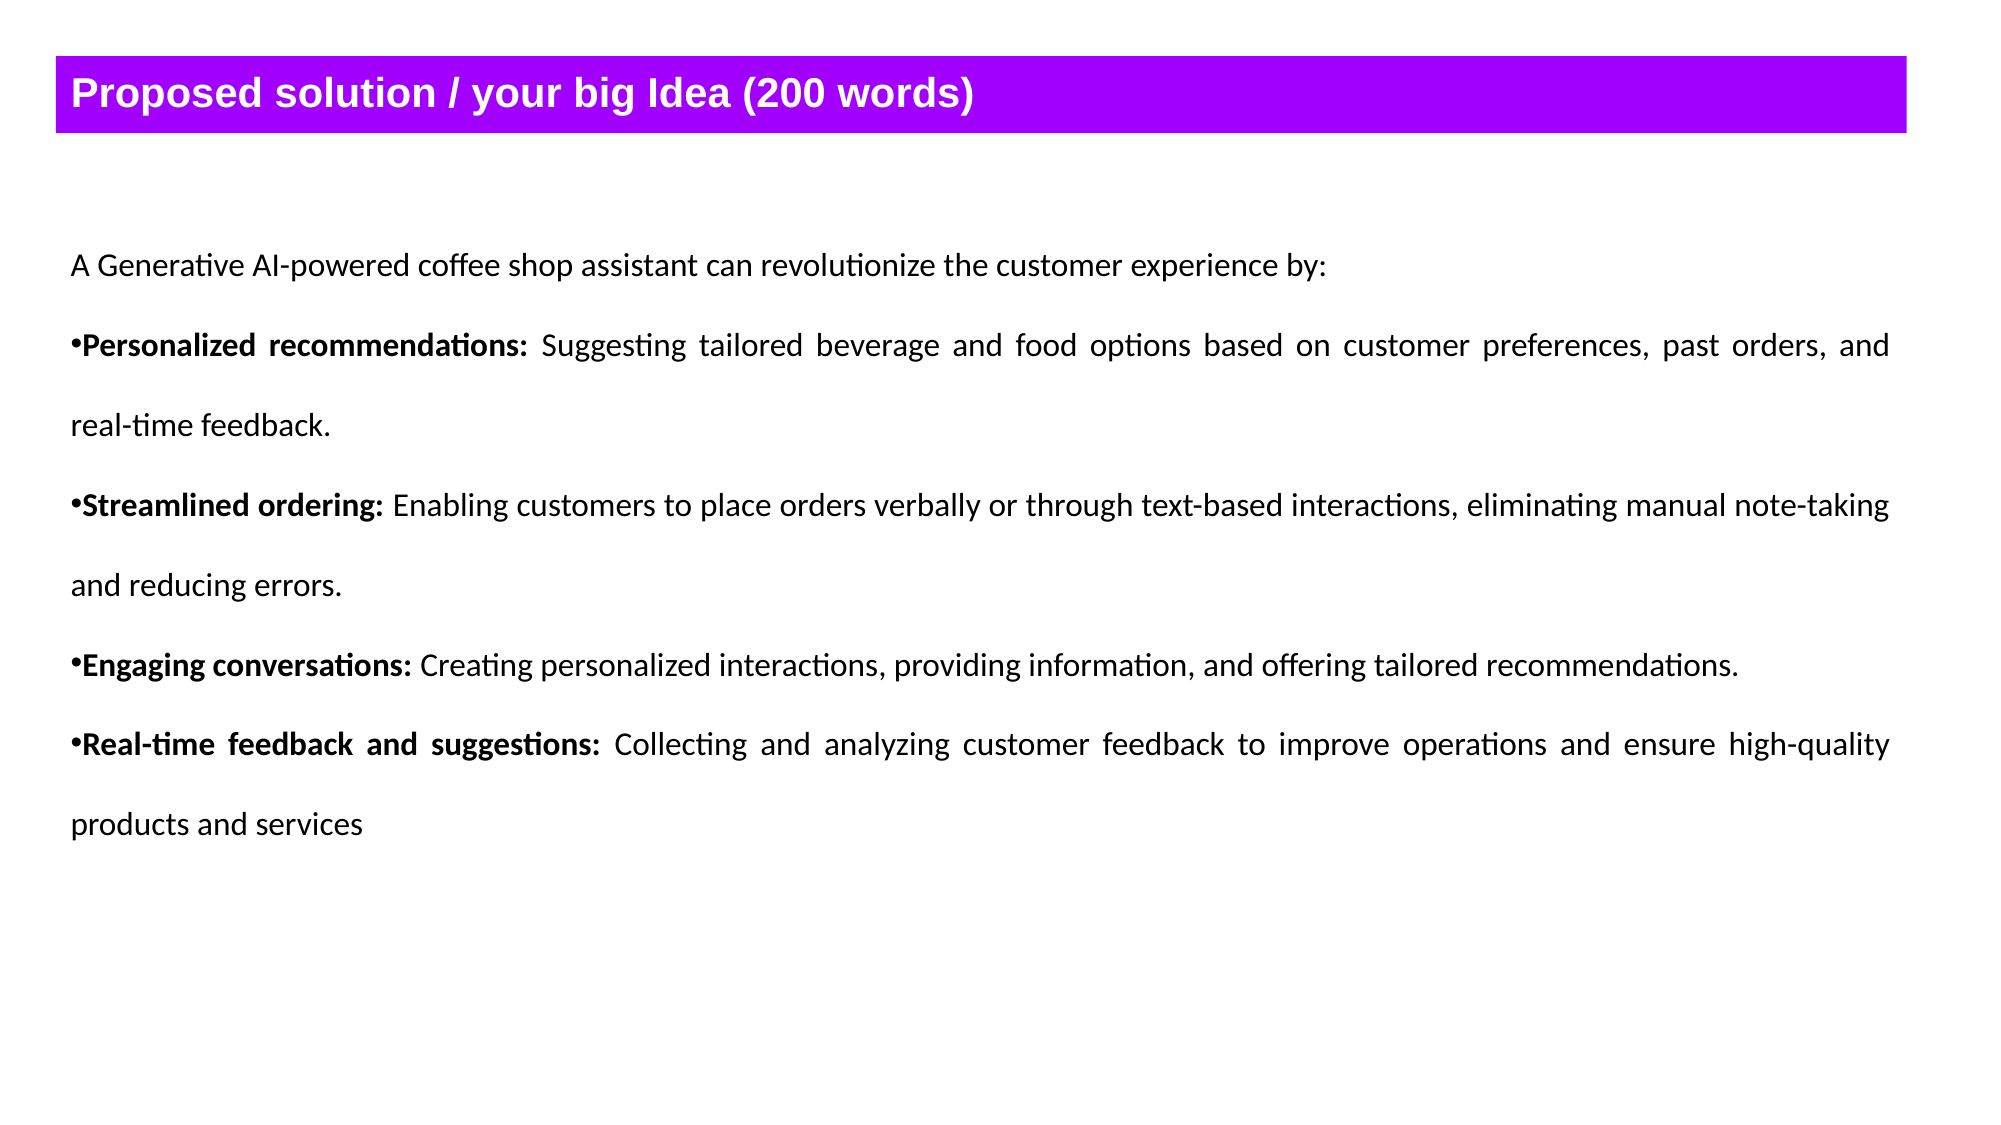

Proposed solution / your big Idea (200 words)
A Generative AI-powered coffee shop assistant can revolutionize the customer experience by:
Personalized recommendations: Suggesting tailored beverage and food options based on customer preferences, past orders, and real-time feedback.
Streamlined ordering: Enabling customers to place orders verbally or through text-based interactions, eliminating manual note-taking and reducing errors.
Engaging conversations: Creating personalized interactions, providing information, and offering tailored recommendations.
Real-time feedback and suggestions: Collecting and analyzing customer feedback to improve operations and ensure high-quality products and services